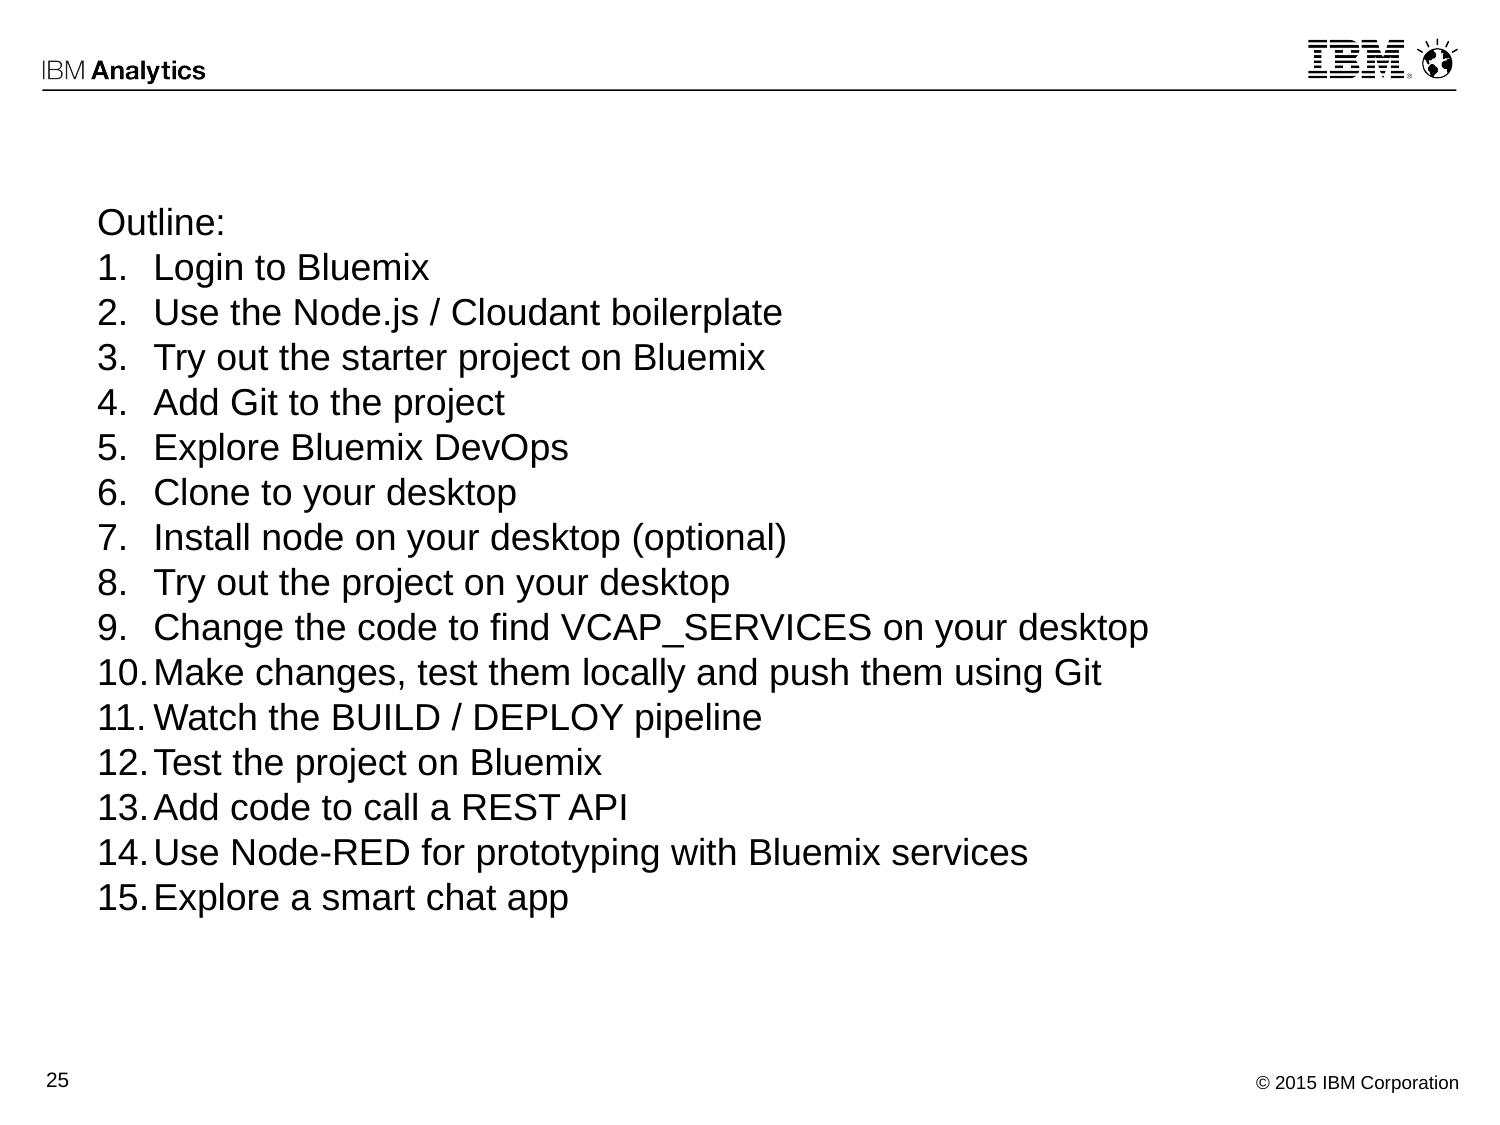

Outline:
Login to Bluemix
Use the Node.js / Cloudant boilerplate
Try out the starter project on Bluemix
Add Git to the project
Explore Bluemix DevOps
Clone to your desktop
Install node on your desktop (optional)
Try out the project on your desktop
Change the code to find VCAP_SERVICES on your desktop
Make changes, test them locally and push them using Git
Watch the BUILD / DEPLOY pipeline
Test the project on Bluemix
Add code to call a REST API
Use Node-RED for prototyping with Bluemix services
Explore a smart chat app